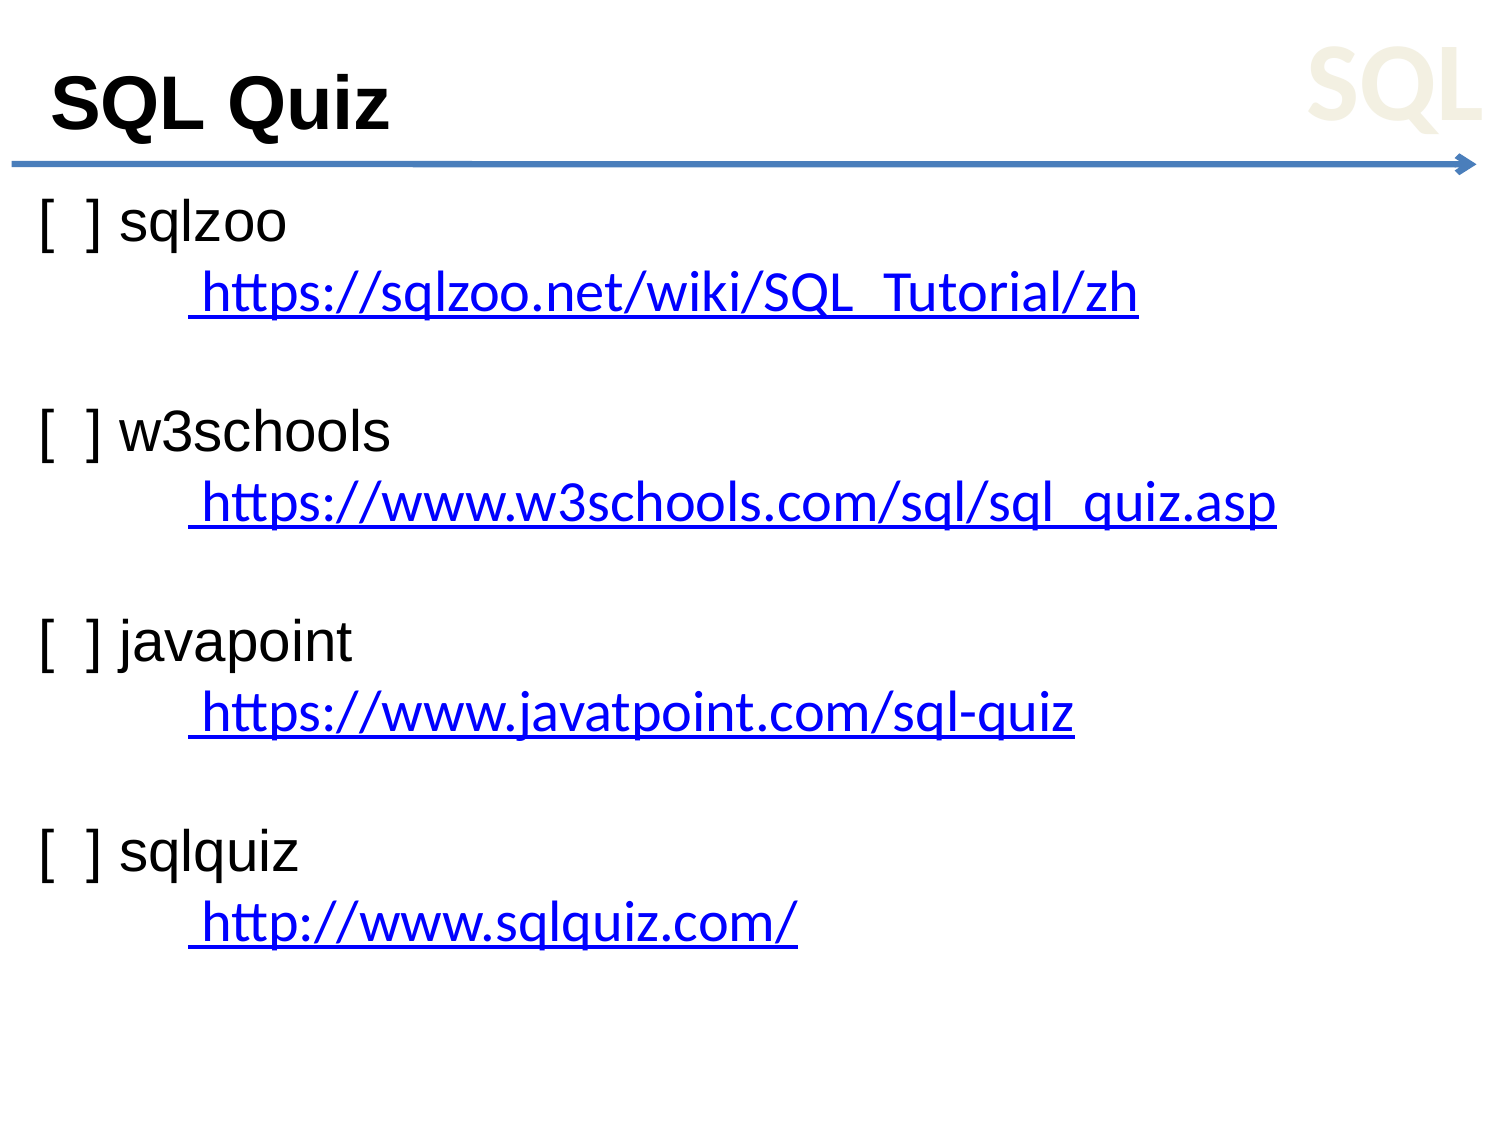

# SQL Quiz
[  ] sqlzoo
	 https://sqlzoo.net/wiki/SQL_Tutorial/zh

[  ] w3schools
	 https://www.w3schools.com/sql/sql_quiz.asp

[  ] javapoint
	 https://www.javatpoint.com/sql-quiz

[  ] sqlquiz
	 http://www.sqlquiz.com/